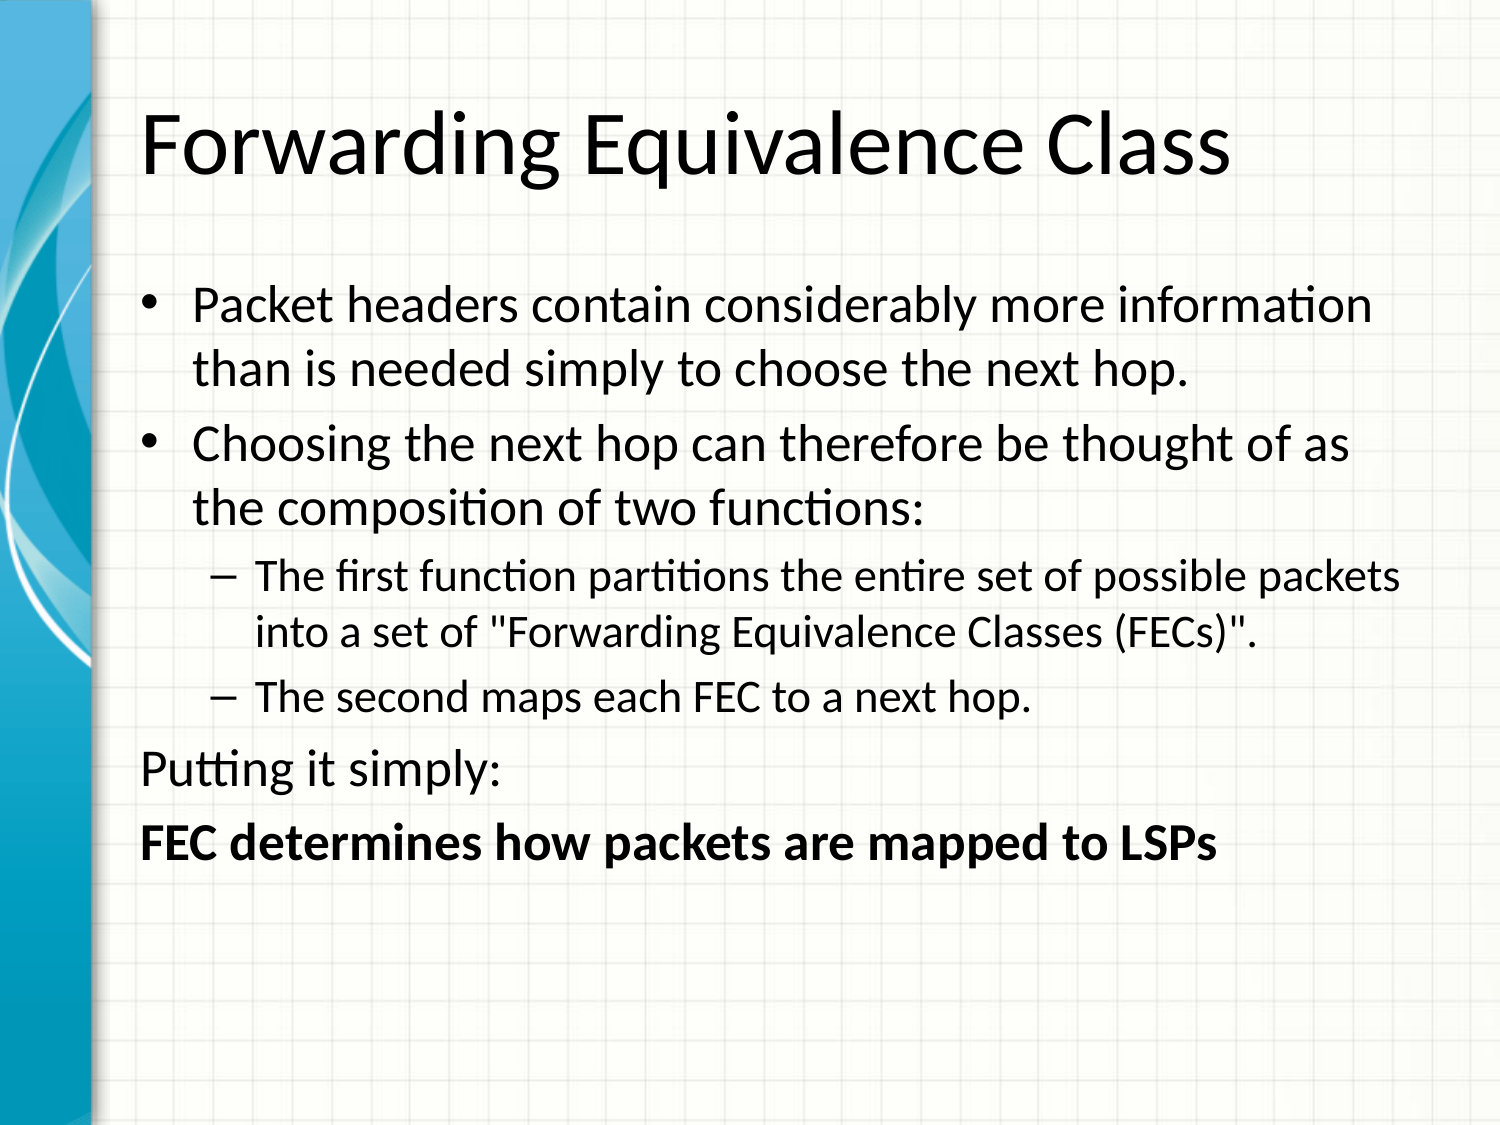

# Forwarding Equivalence Class
Packet headers contain considerably more information than is needed simply to choose the next hop.
Choosing the next hop can therefore be thought of as the composition of two functions:
The first function partitions the entire set of possible packets into a set of "Forwarding Equivalence Classes (FECs)".
The second maps each FEC to a next hop.
Putting it simply:
FEC determines how packets are mapped to LSPs